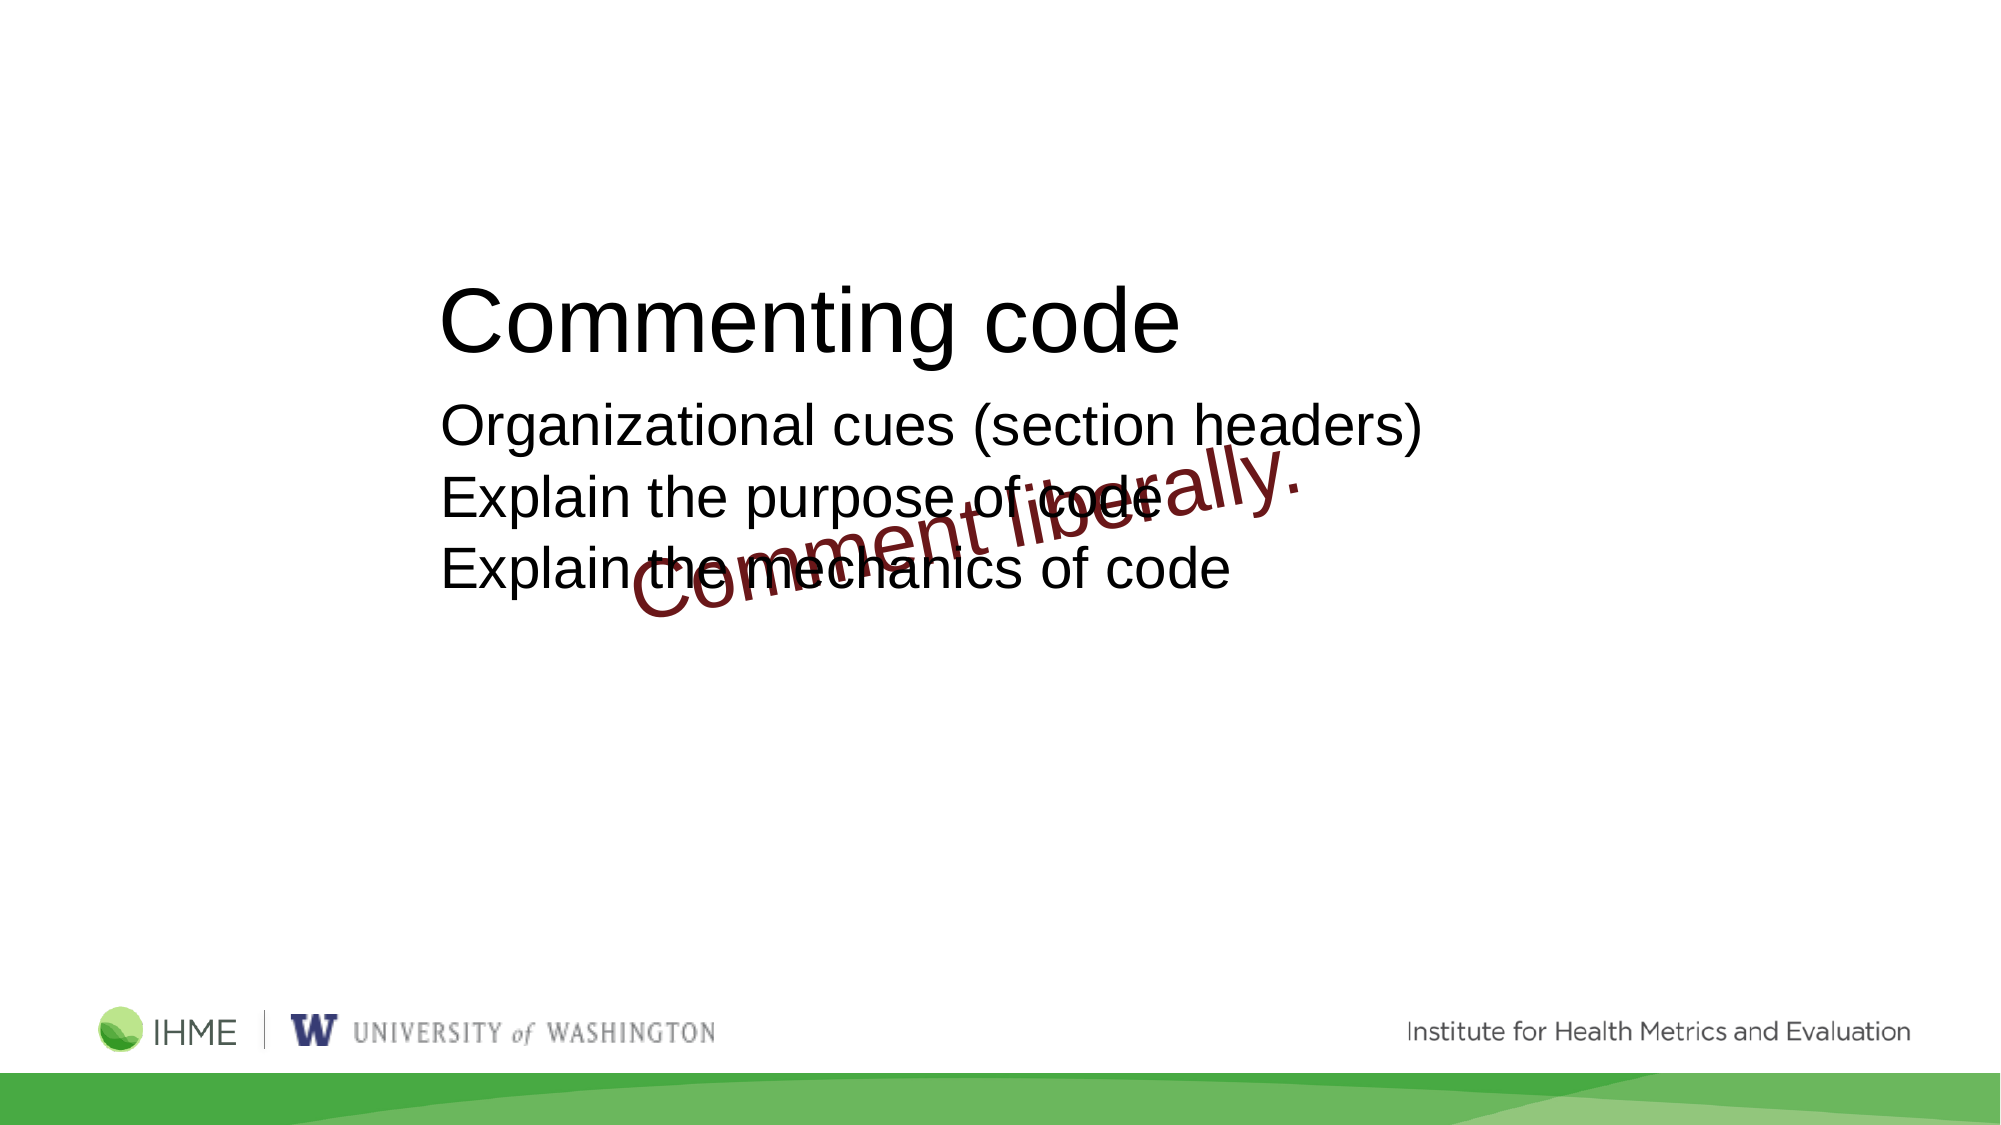

Commenting code
Organizational cues (section headers)
Explain the purpose of code
Explain the mechanics of code

Comment liberally.